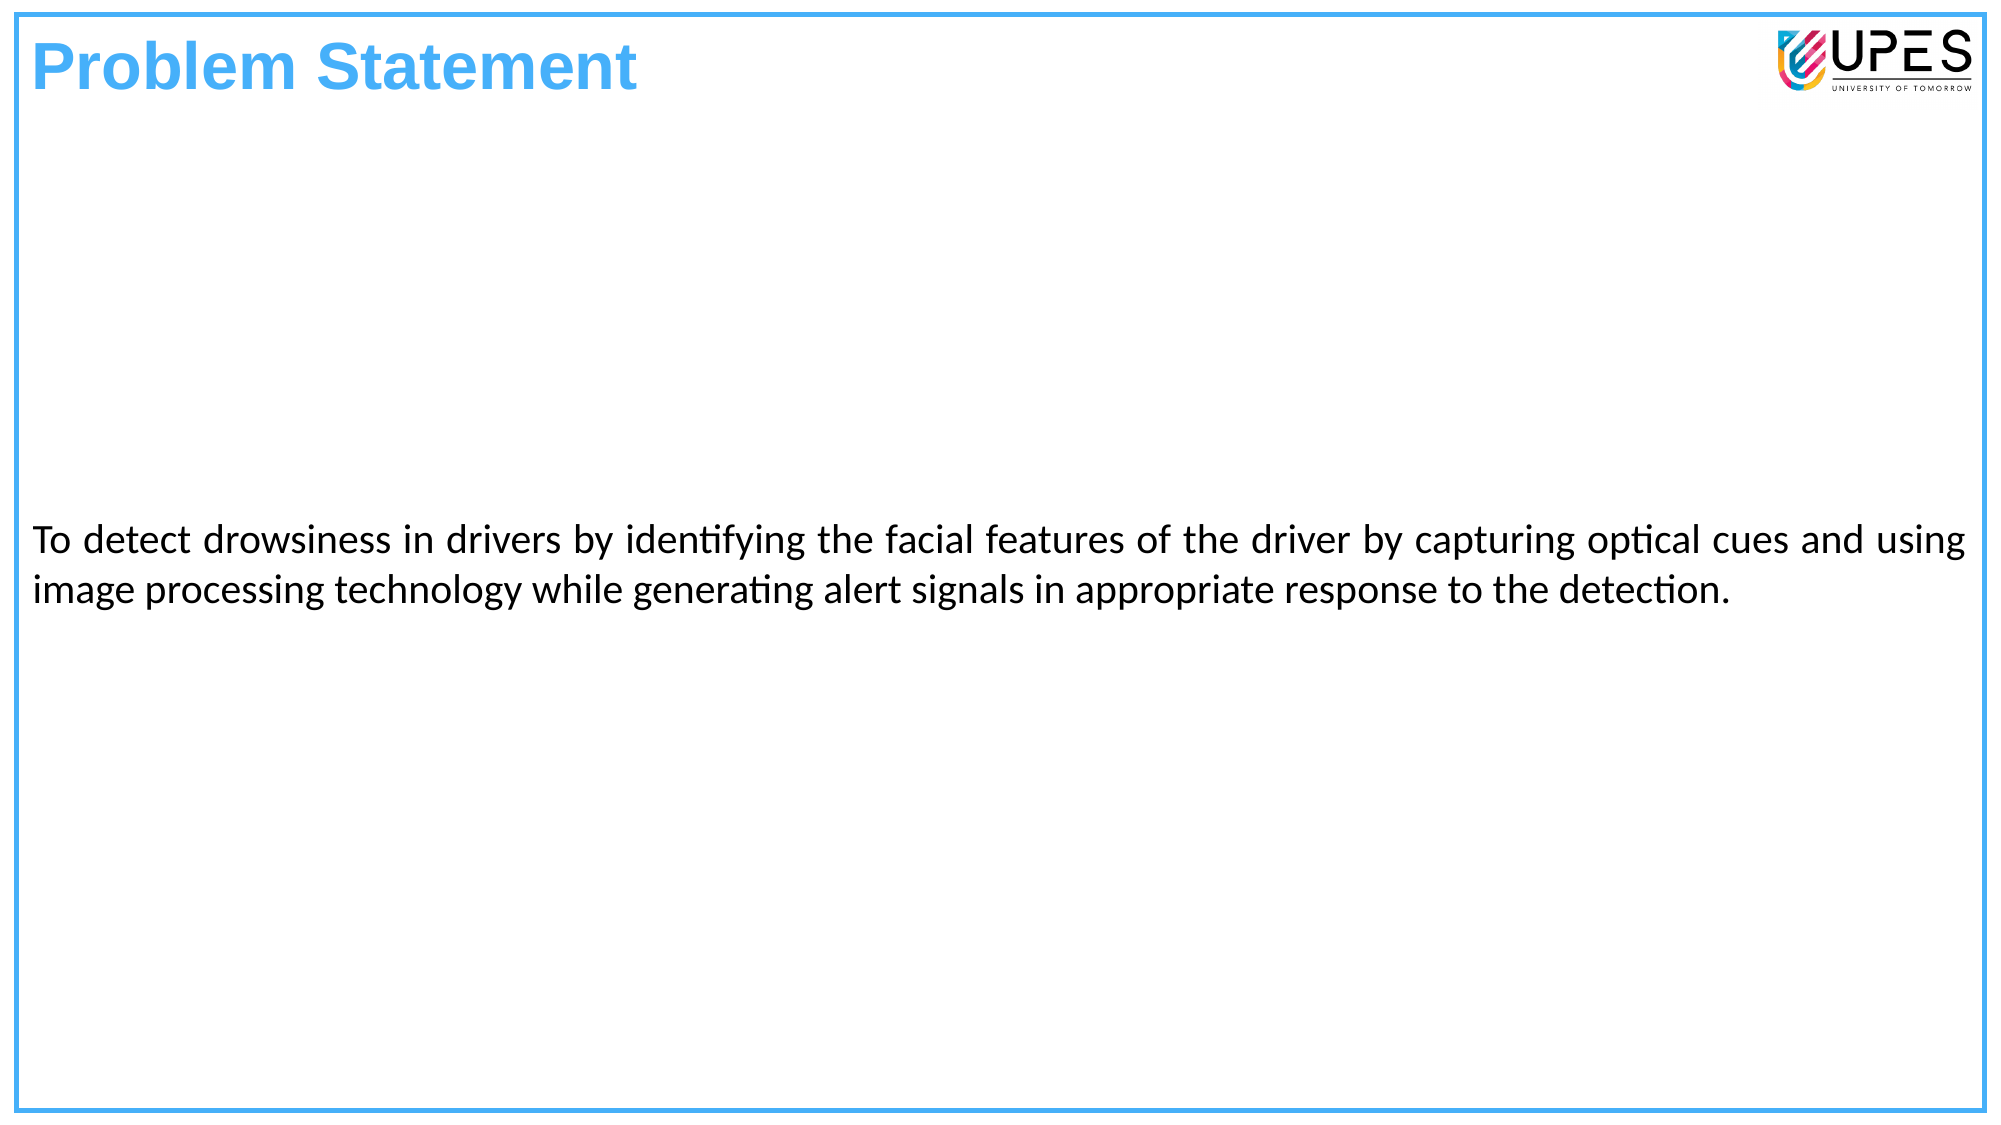

Problem Statement
To detect drowsiness in drivers by identifying the facial features of the driver by capturing optical cues and using image processing technology while generating alert signals in appropriate response to the detection.